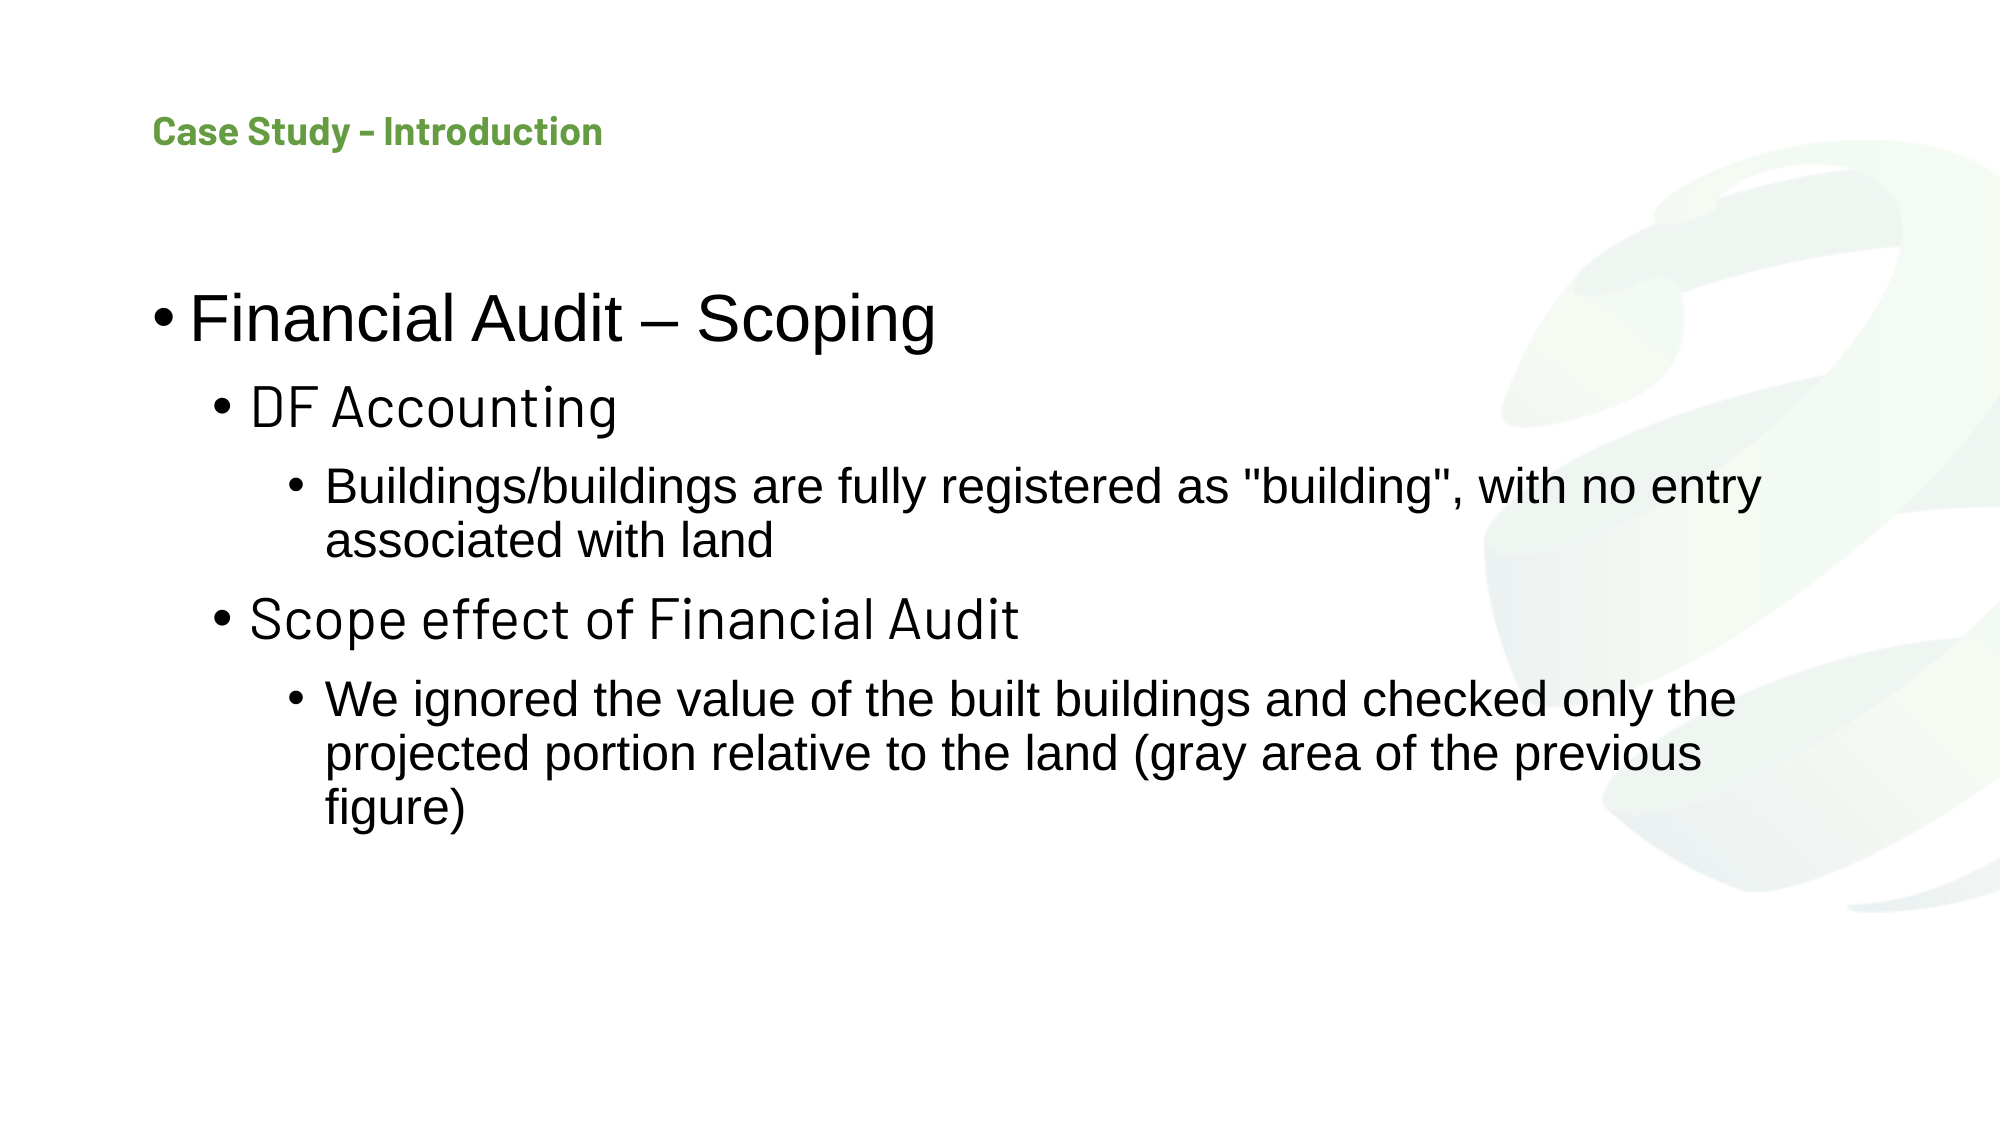

# Case Study - Introduction
Financial Audit – Scoping
DF Accounting
Buildings/buildings are fully registered as "building", with no entry associated with land
Scope effect of Financial Audit
We ignored the value of the built buildings and checked only the projected portion relative to the land (gray area of the previous figure)